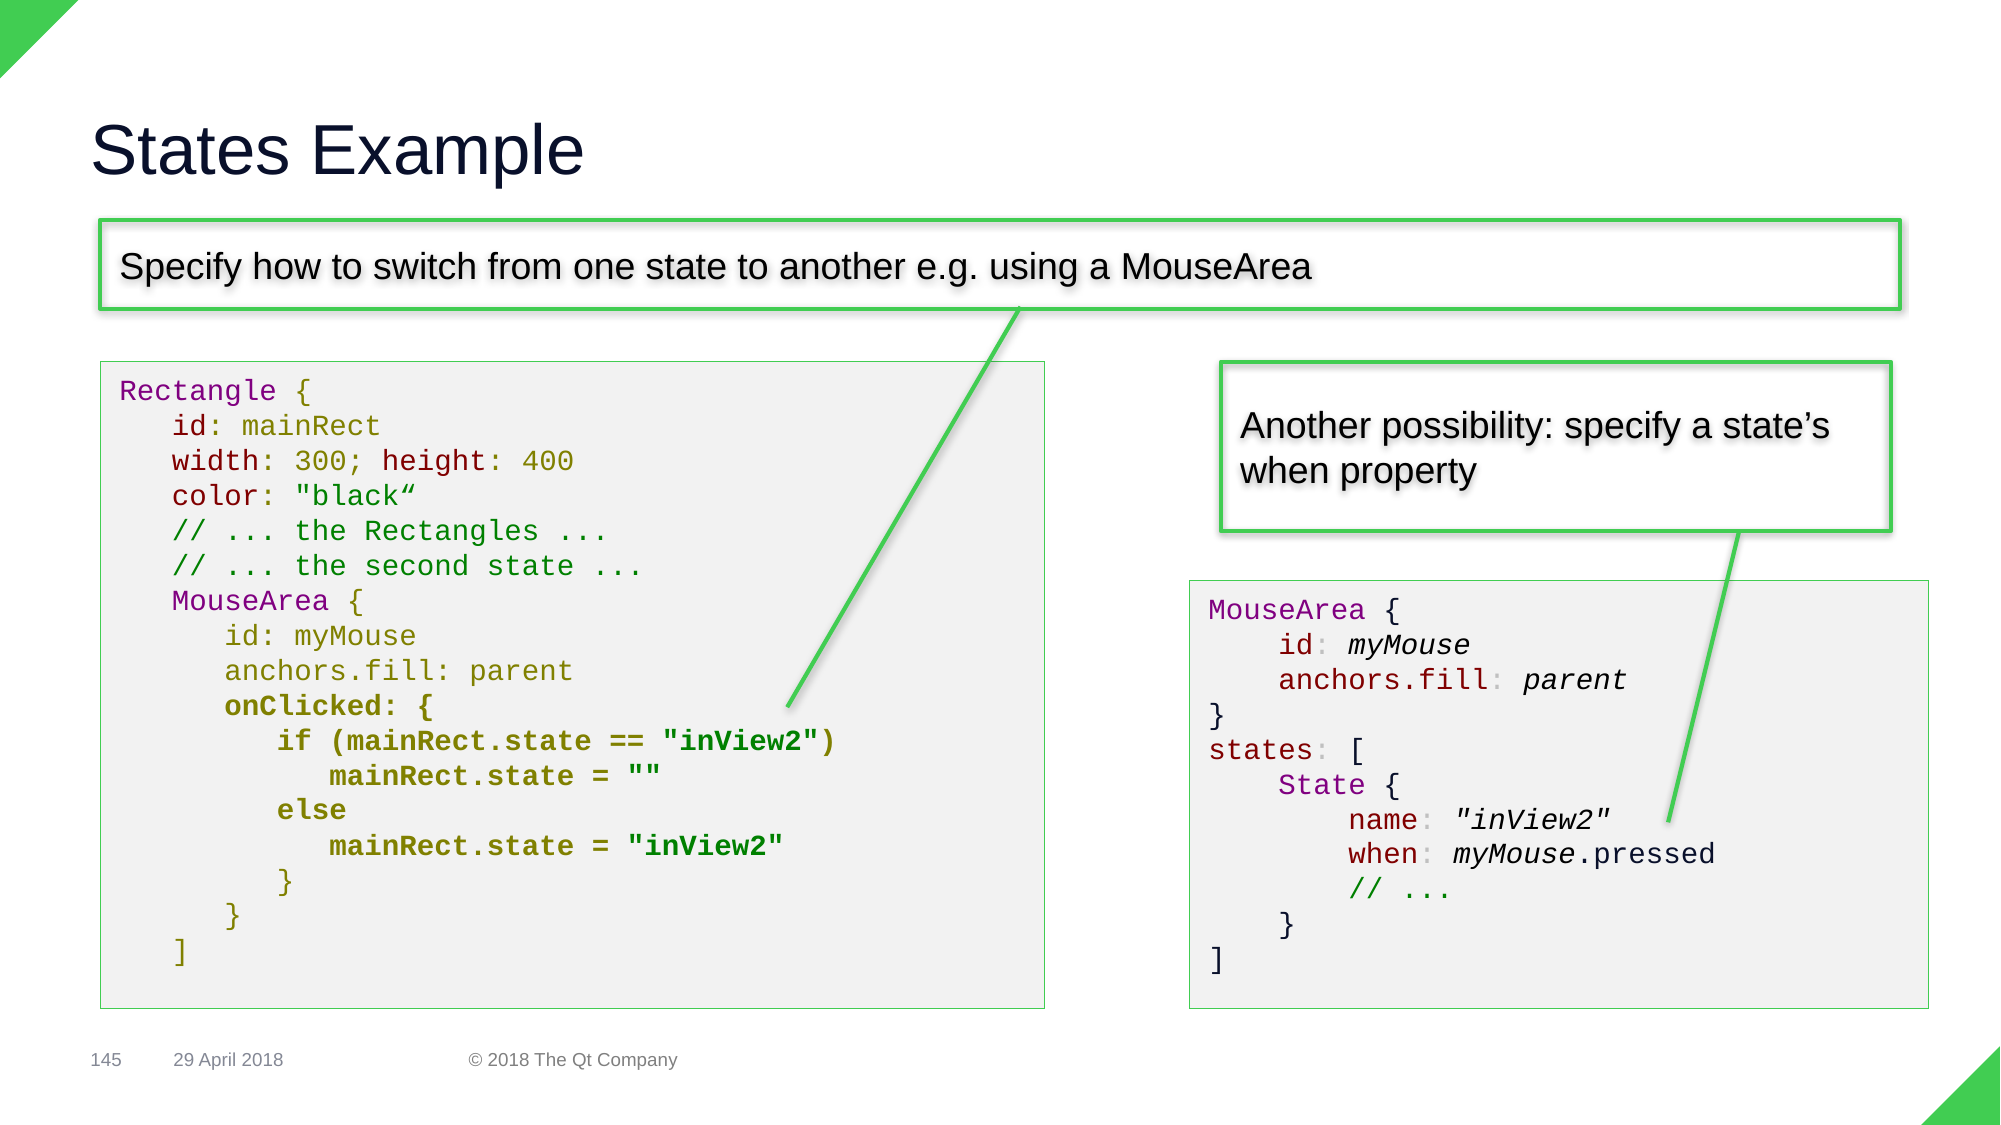

# States Example
Specify how to switch from one state to another e.g. using a MouseArea
Rectangle {
   id: mainRect
   width: 300; height: 400
   color: "black“
   // ... the Rectangles ...
   // ... the second state ...
   MouseArea {
      id: myMouse
      anchors.fill: parent
      onClicked: {
         if (mainRect.state == "inView2")
            mainRect.state = ""
         else
            mainRect.state = "inView2"
         }
      }
   ]
Another possibility: specify a state’s when property
MouseArea {
    id: myMouse
    anchors.fill: parent
}
states: [
    State {
        name: "inView2"
        when: myMouse.pressed
        // ...
    }
]
145
© 2018 The Qt Company
29 April 2018